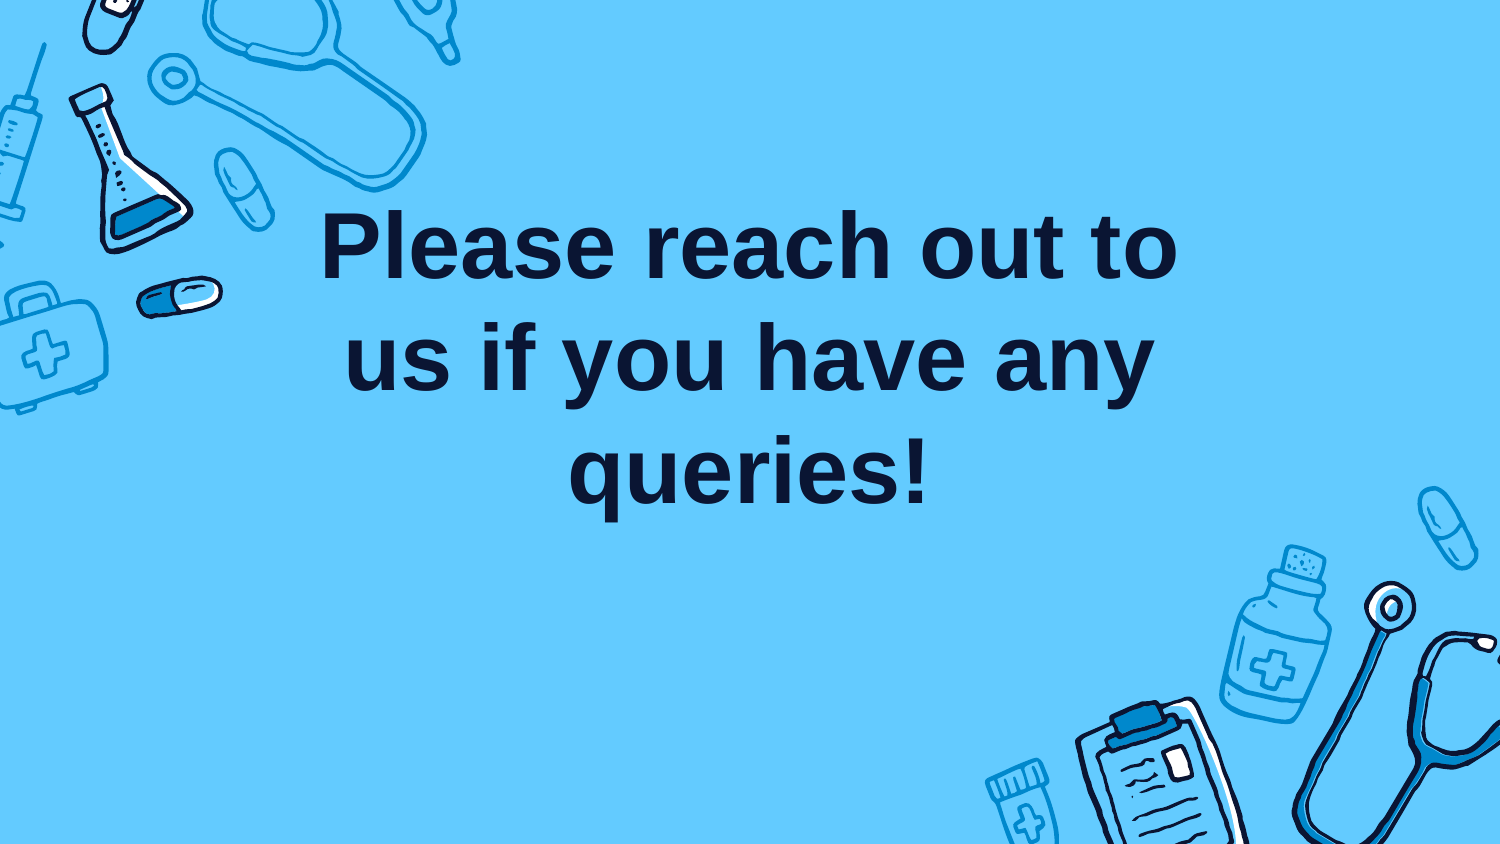

# Please reach out to us if you have any queries!